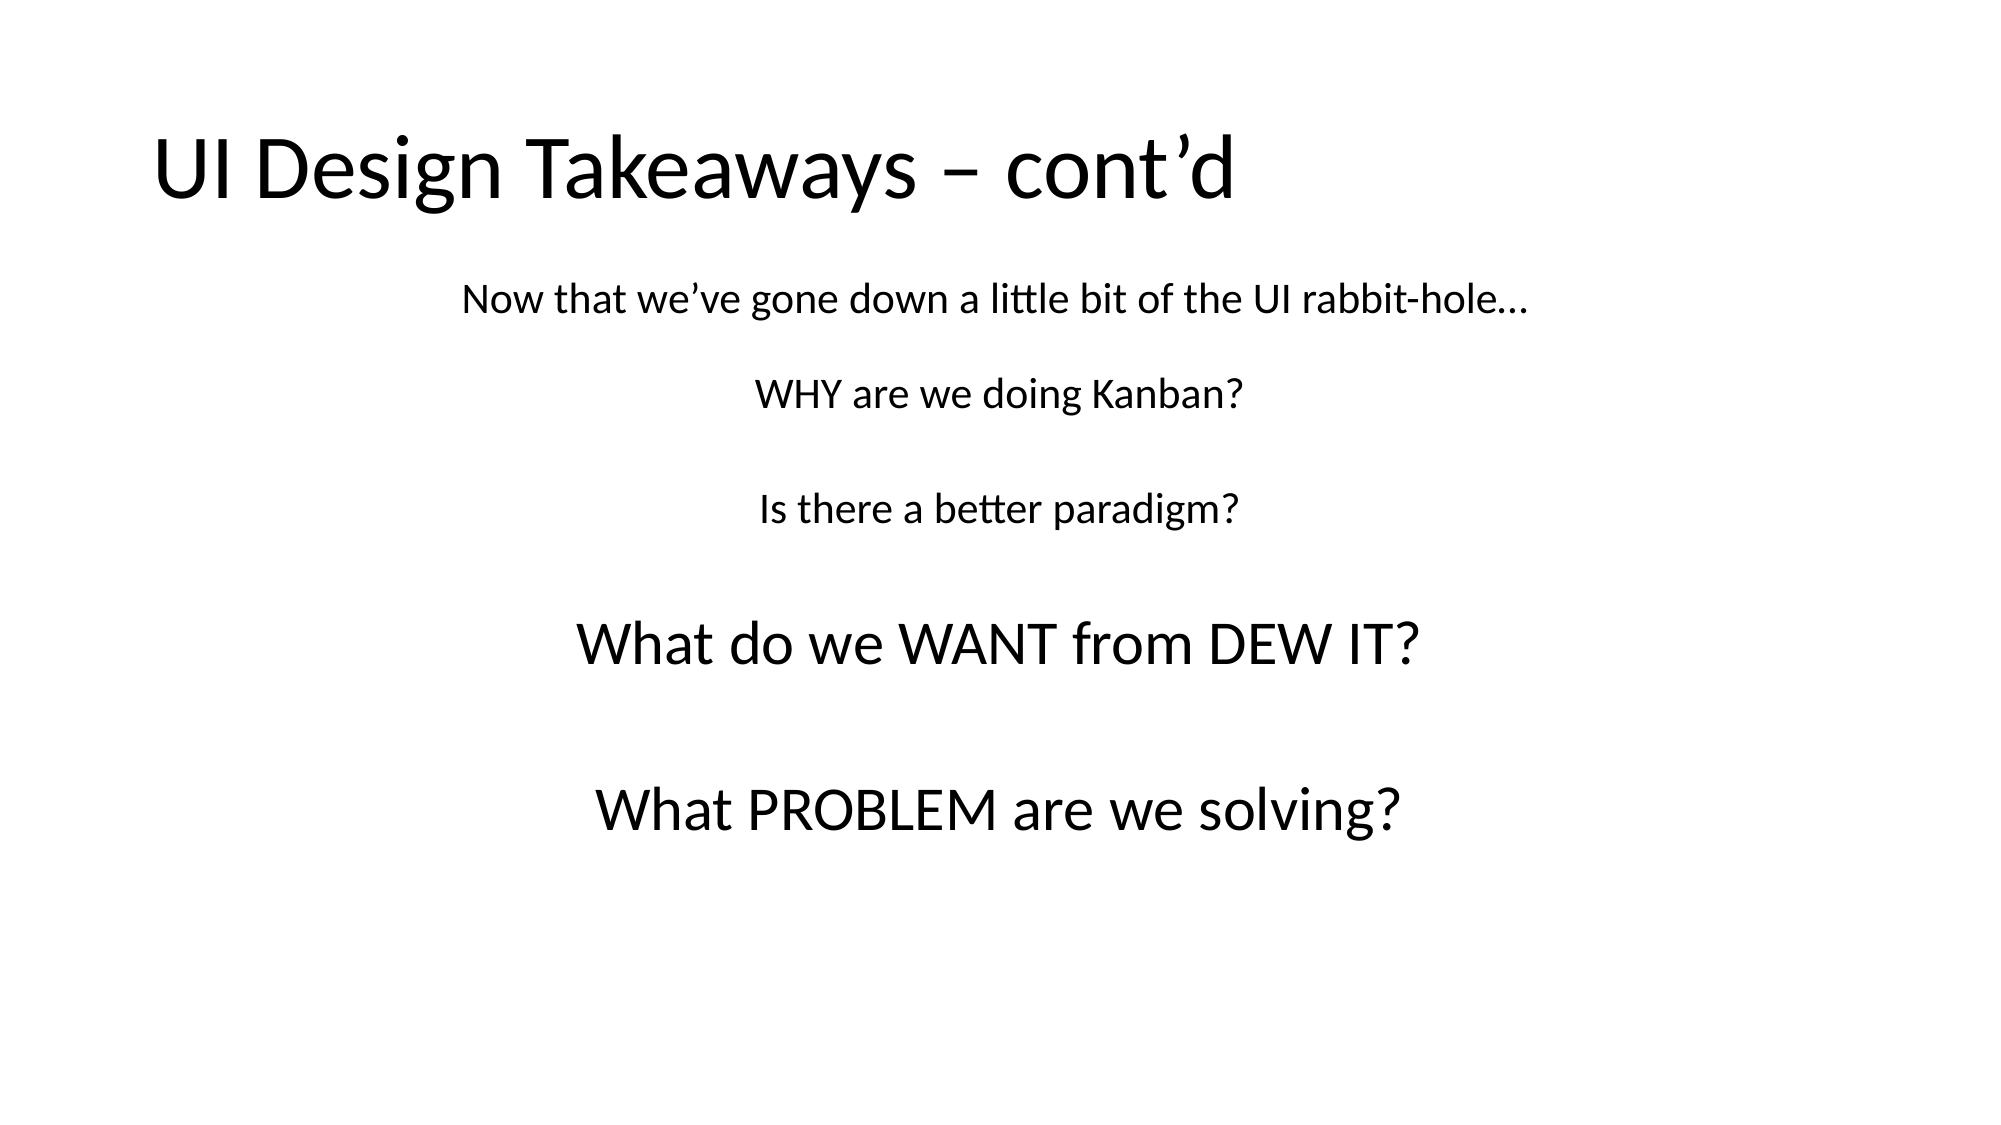

# UI Design Takeaways – cont’d
Now that we’ve gone down a little bit of the UI rabbit-hole…
WHY are we doing Kanban?
Is there a better paradigm?

What do we WANT from DEW IT?

What PROBLEM are we solving?